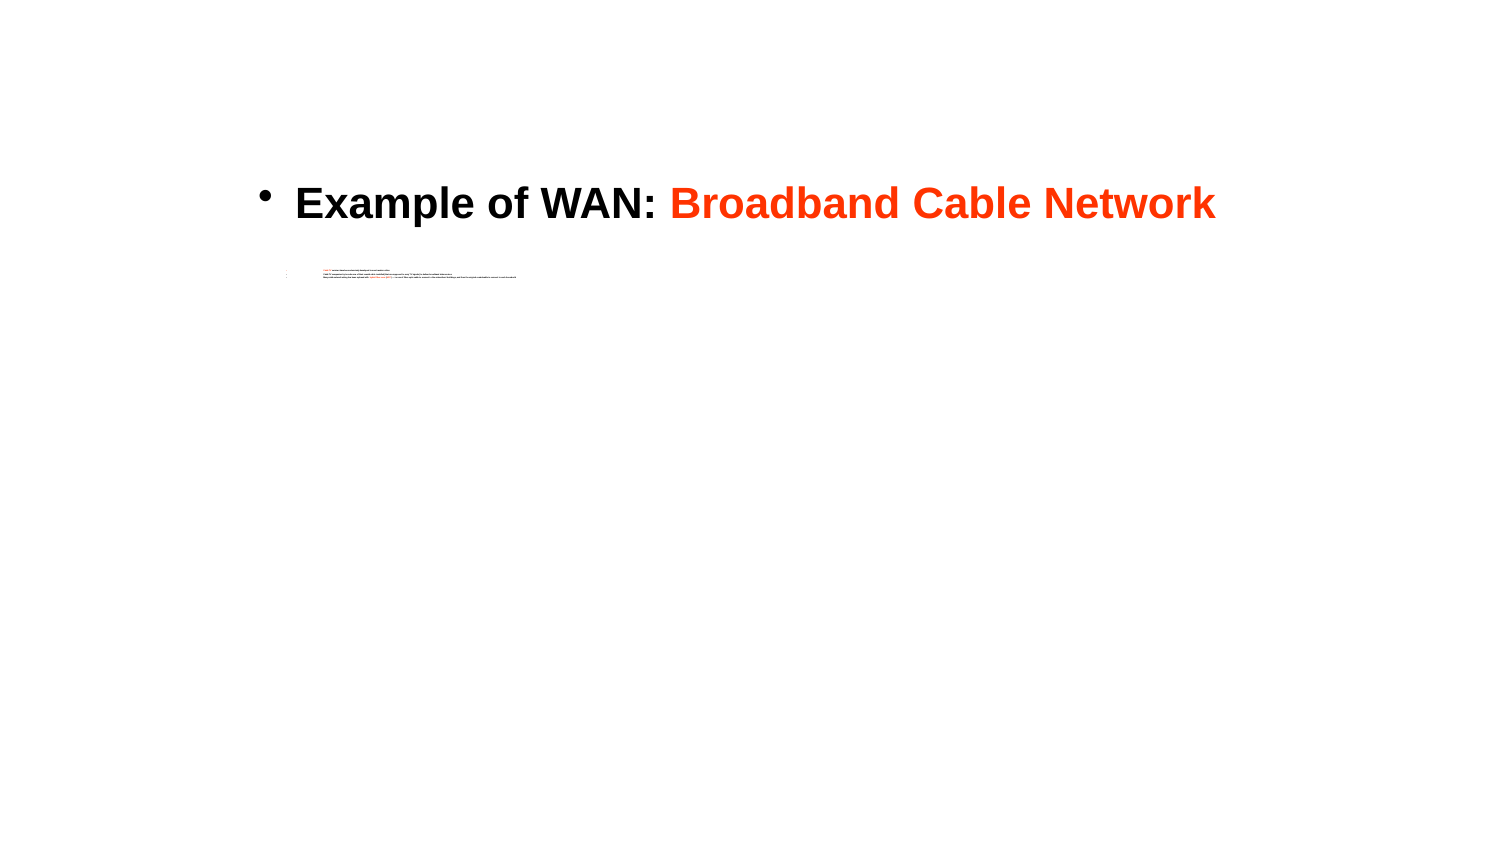

Example of WAN: Broadband Cable Network

Cable TV services have been extensively developed in most modern cities
Cable TV companies try to make use of their coaxial cable  installed (that are supposed to carry TV signals) to deliver broadband data services
Many cable network wiring has been replaced with hybrid fiber-coax (HFC) ― i.e. use of fiber-optic cable to connect to the subscribers’ buildings, and then the original coaxial cable to connect to each household
196